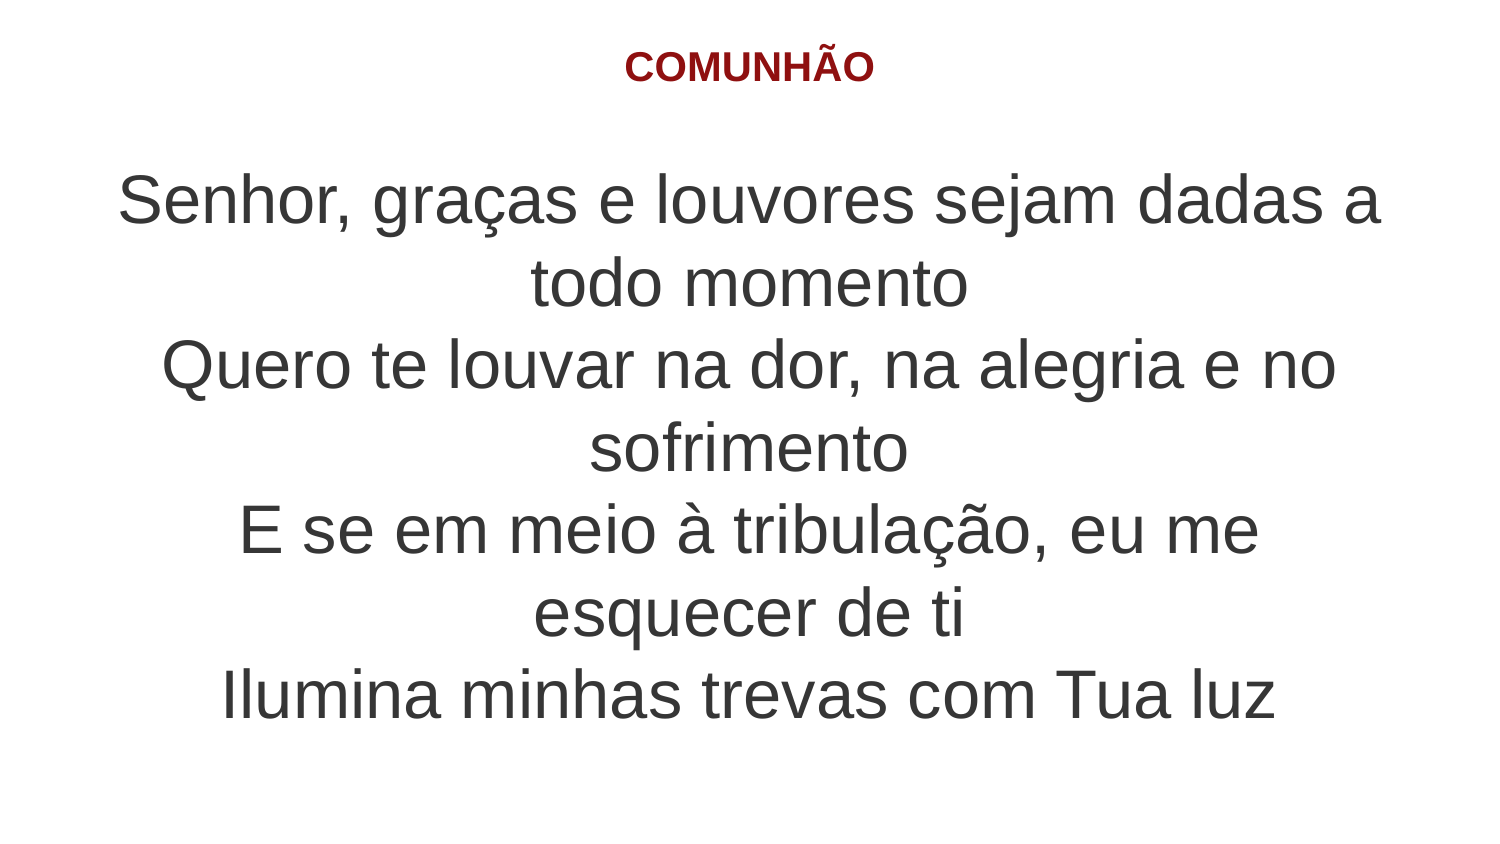

COMUNHÃO
Senhor, graças e louvores sejam dadas a todo momento
Quero te louvar na dor, na alegria e no sofrimento
E se em meio à tribulação, eu me esquecer de ti
Ilumina minhas trevas com Tua luz